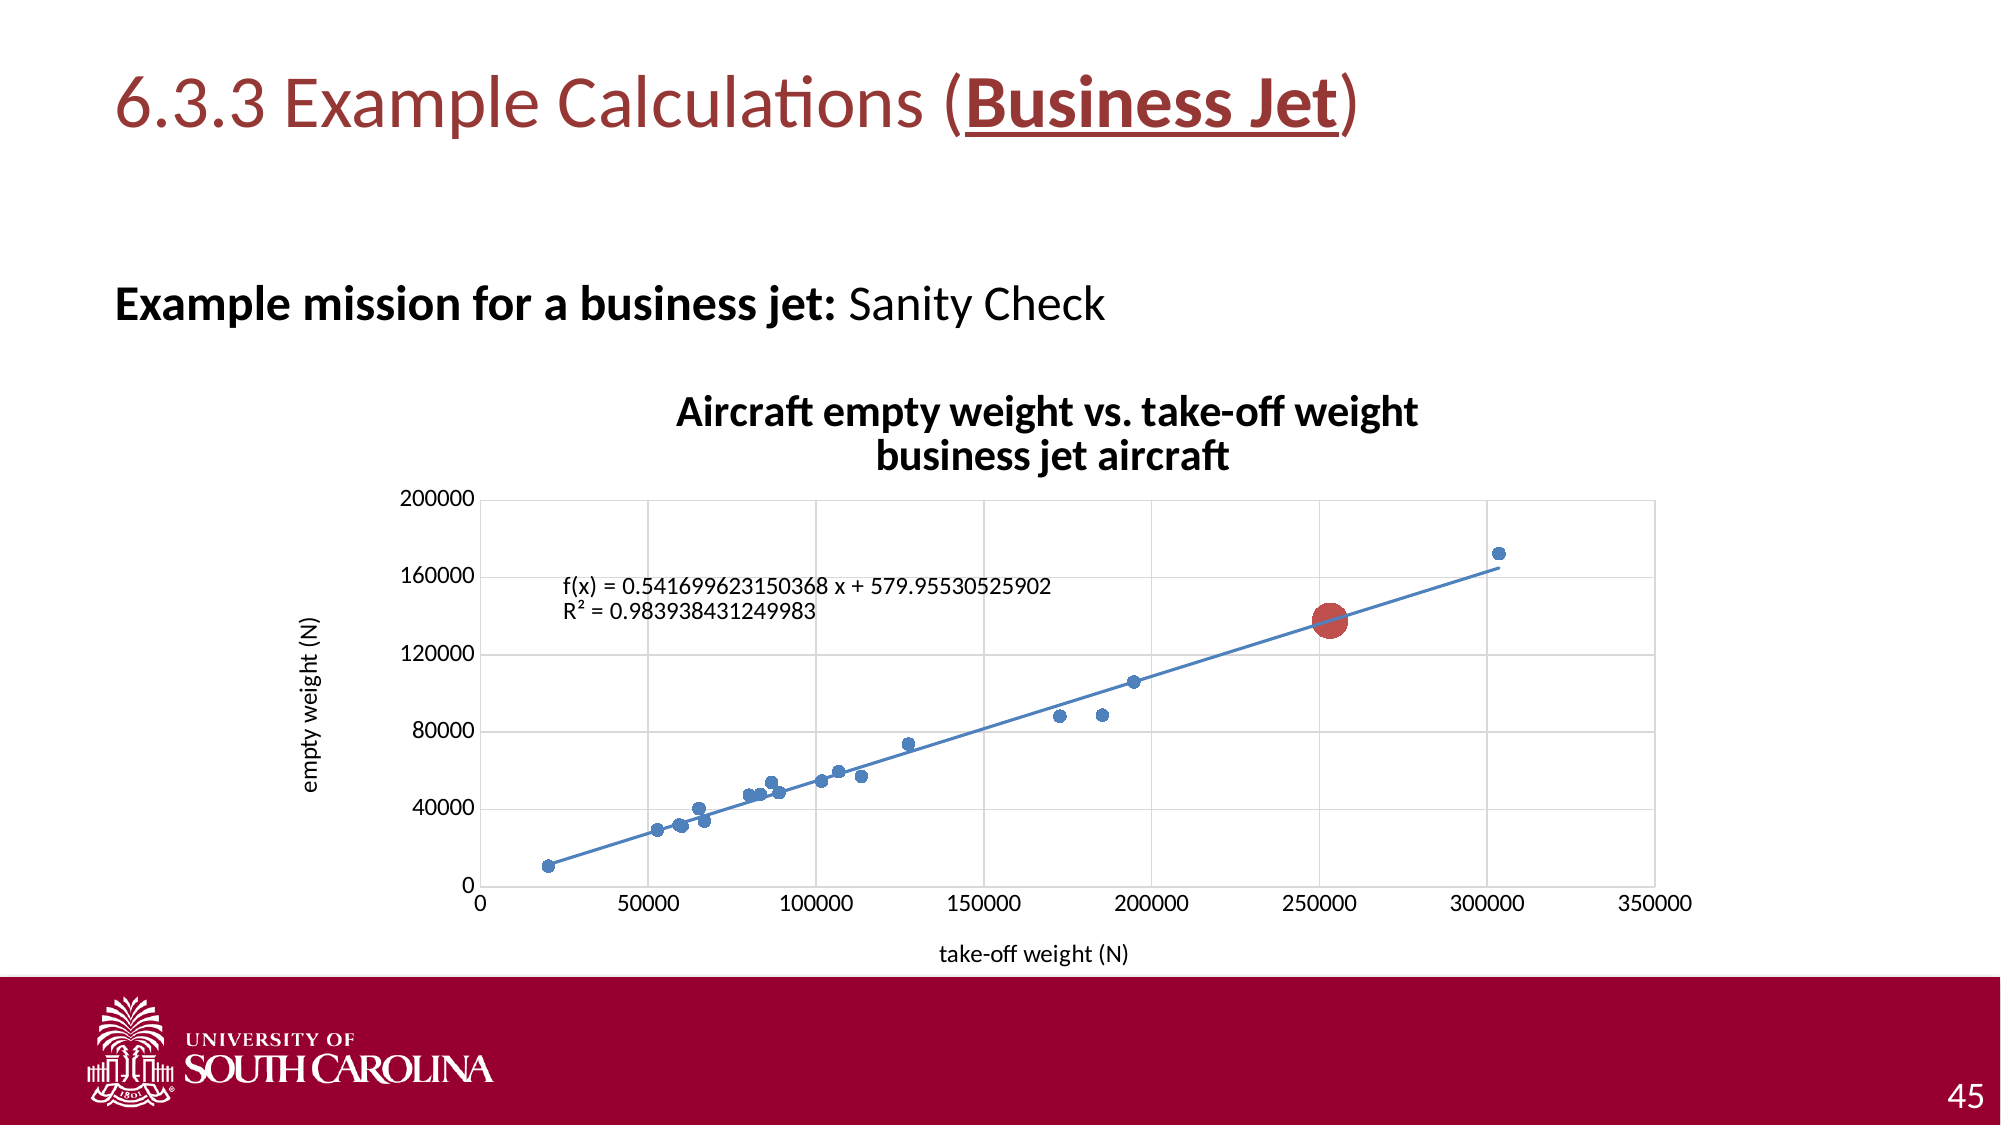

# 6.3.3 Example Calculations (Business Jet)
Example mission for a business jet: Sanity Check

### Chart: Aircraft empty weight vs. take-off weight
business jet aircraft

| Category | We |  |
|---|---|---|